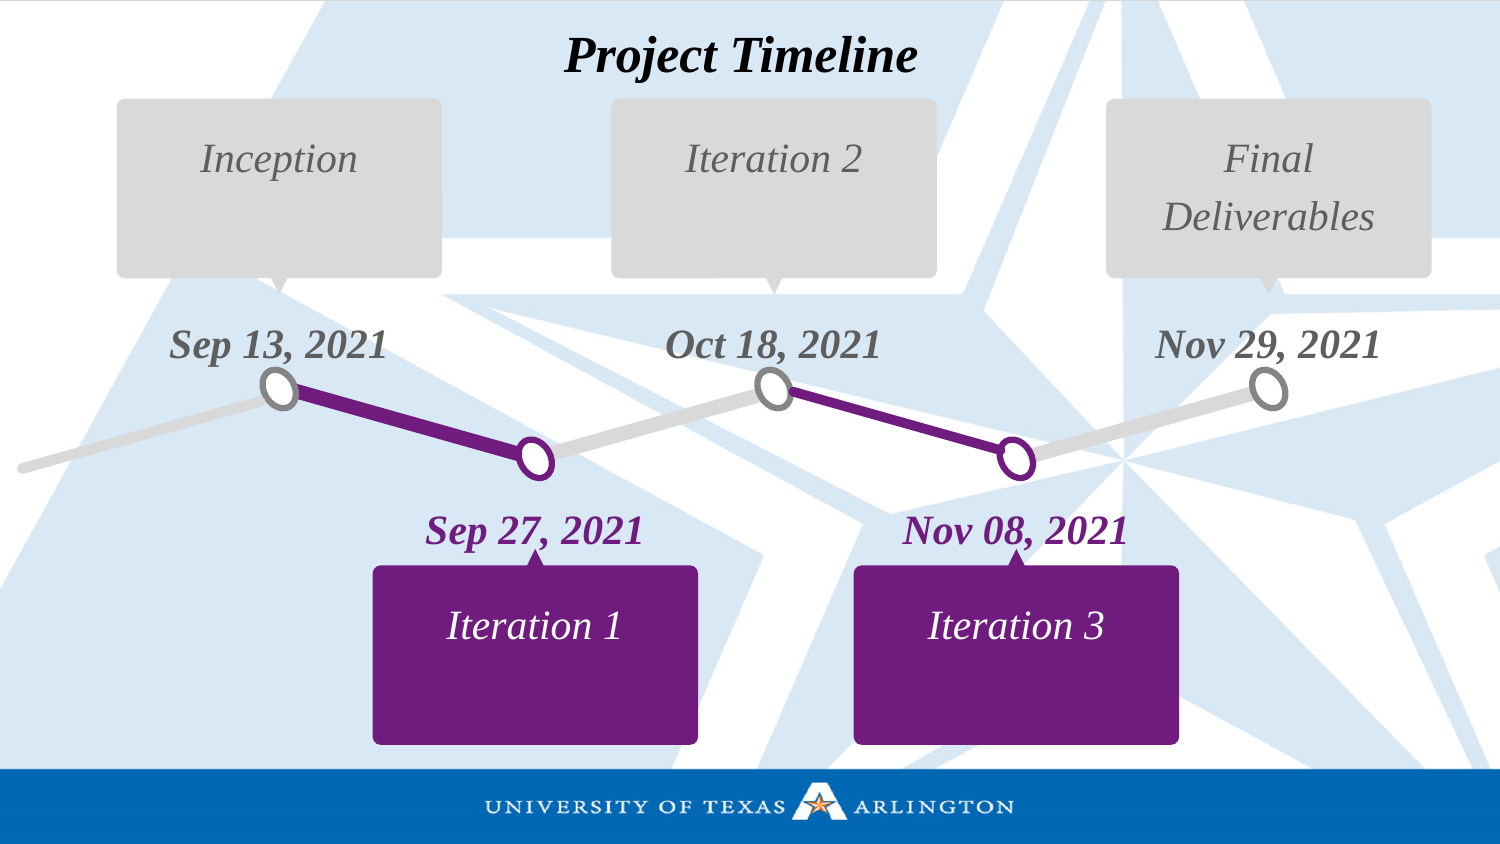

Project Timeline

Inception

Sep 13, 2021

Iteration 2

Oct 18, 2021

Final Deliverables

Nov 29, 2021

Sep 27, 2021

Iteration 1

Nov 08, 2021

Iteration 3